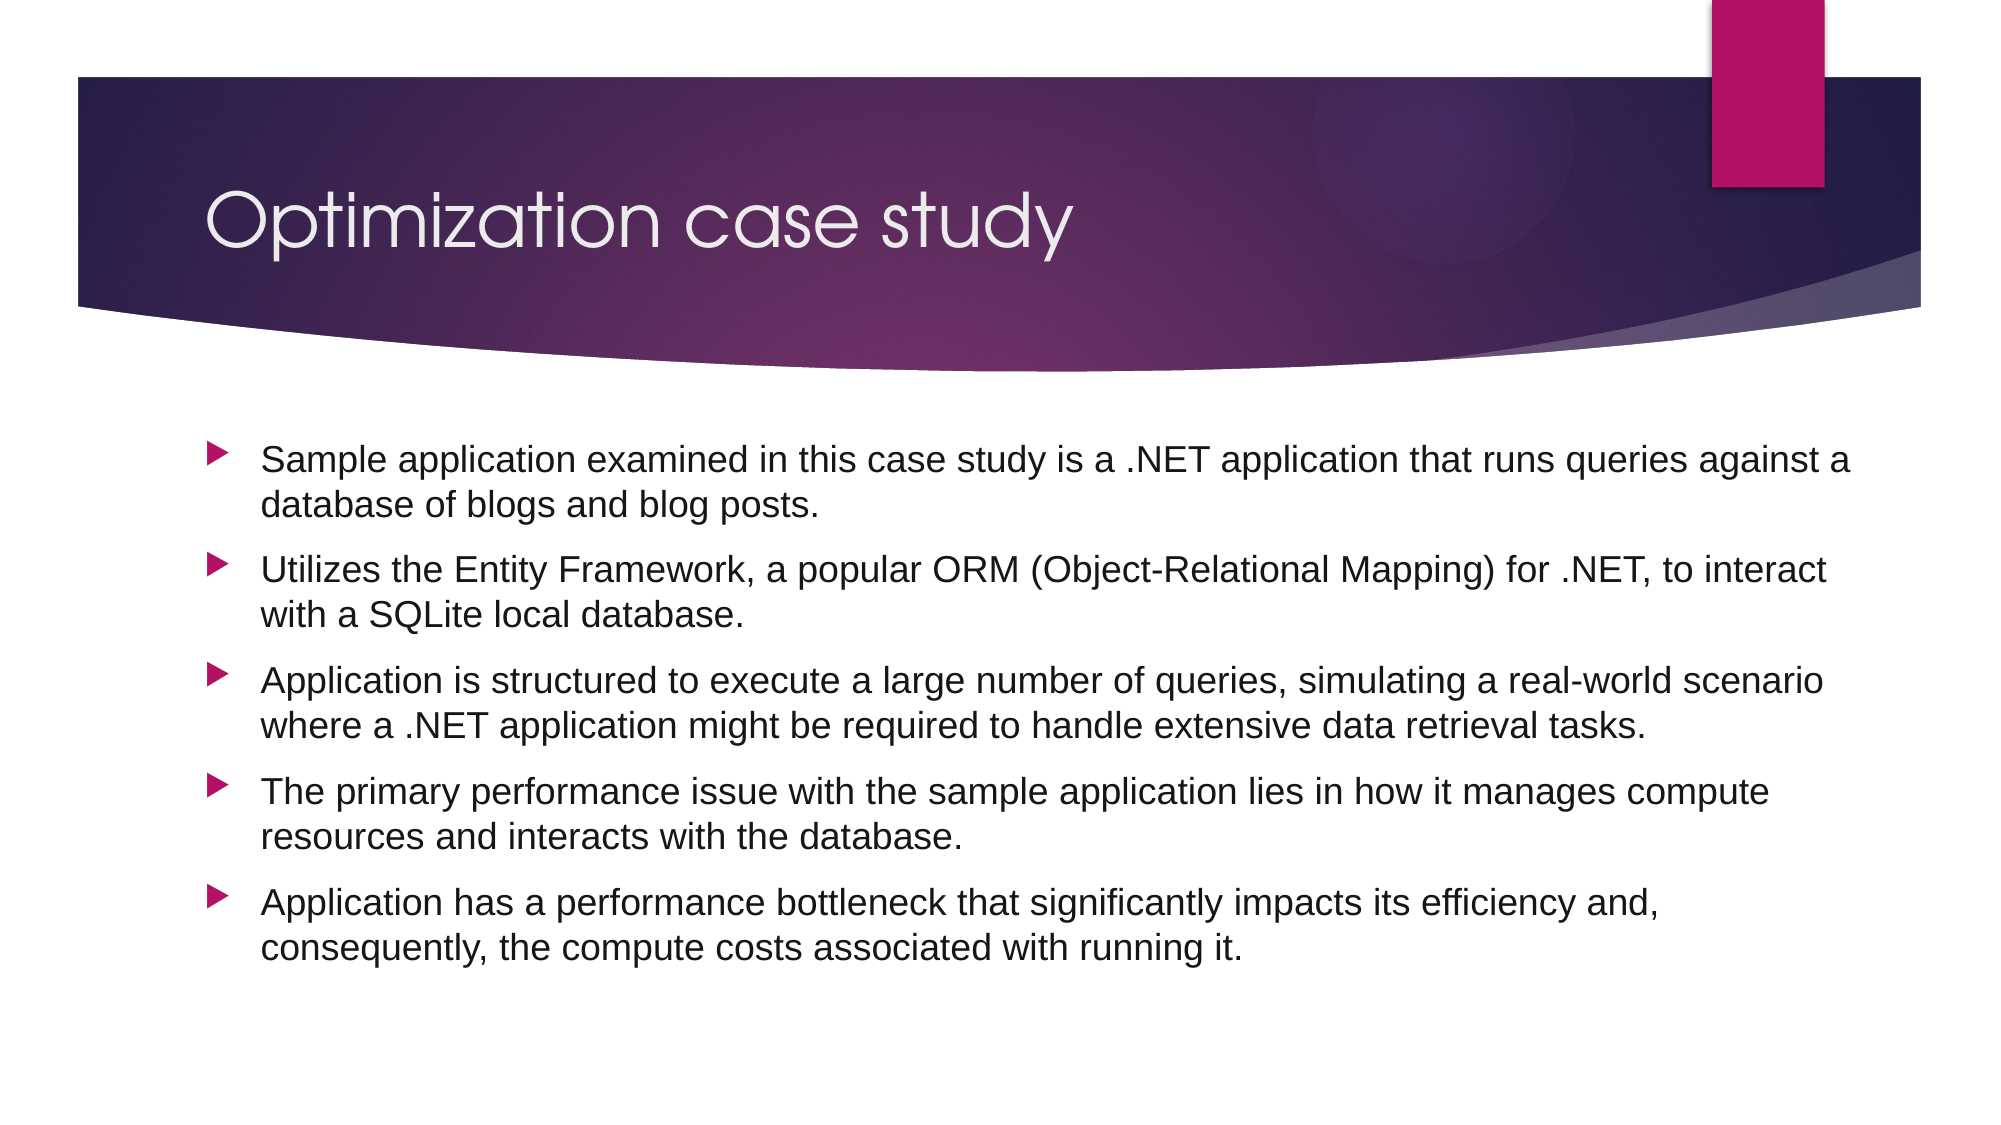

# Optimization case study
Sample application examined in this case study is a .NET application that runs queries against a database of blogs and blog posts.
Utilizes the Entity Framework, a popular ORM (Object-Relational Mapping) for .NET, to interact with a SQLite local database.
Application is structured to execute a large number of queries, simulating a real-world scenario where a .NET application might be required to handle extensive data retrieval tasks.
The primary performance issue with the sample application lies in how it manages compute resources and interacts with the database.
Application has a performance bottleneck that significantly impacts its efficiency and, consequently, the compute costs associated with running it.